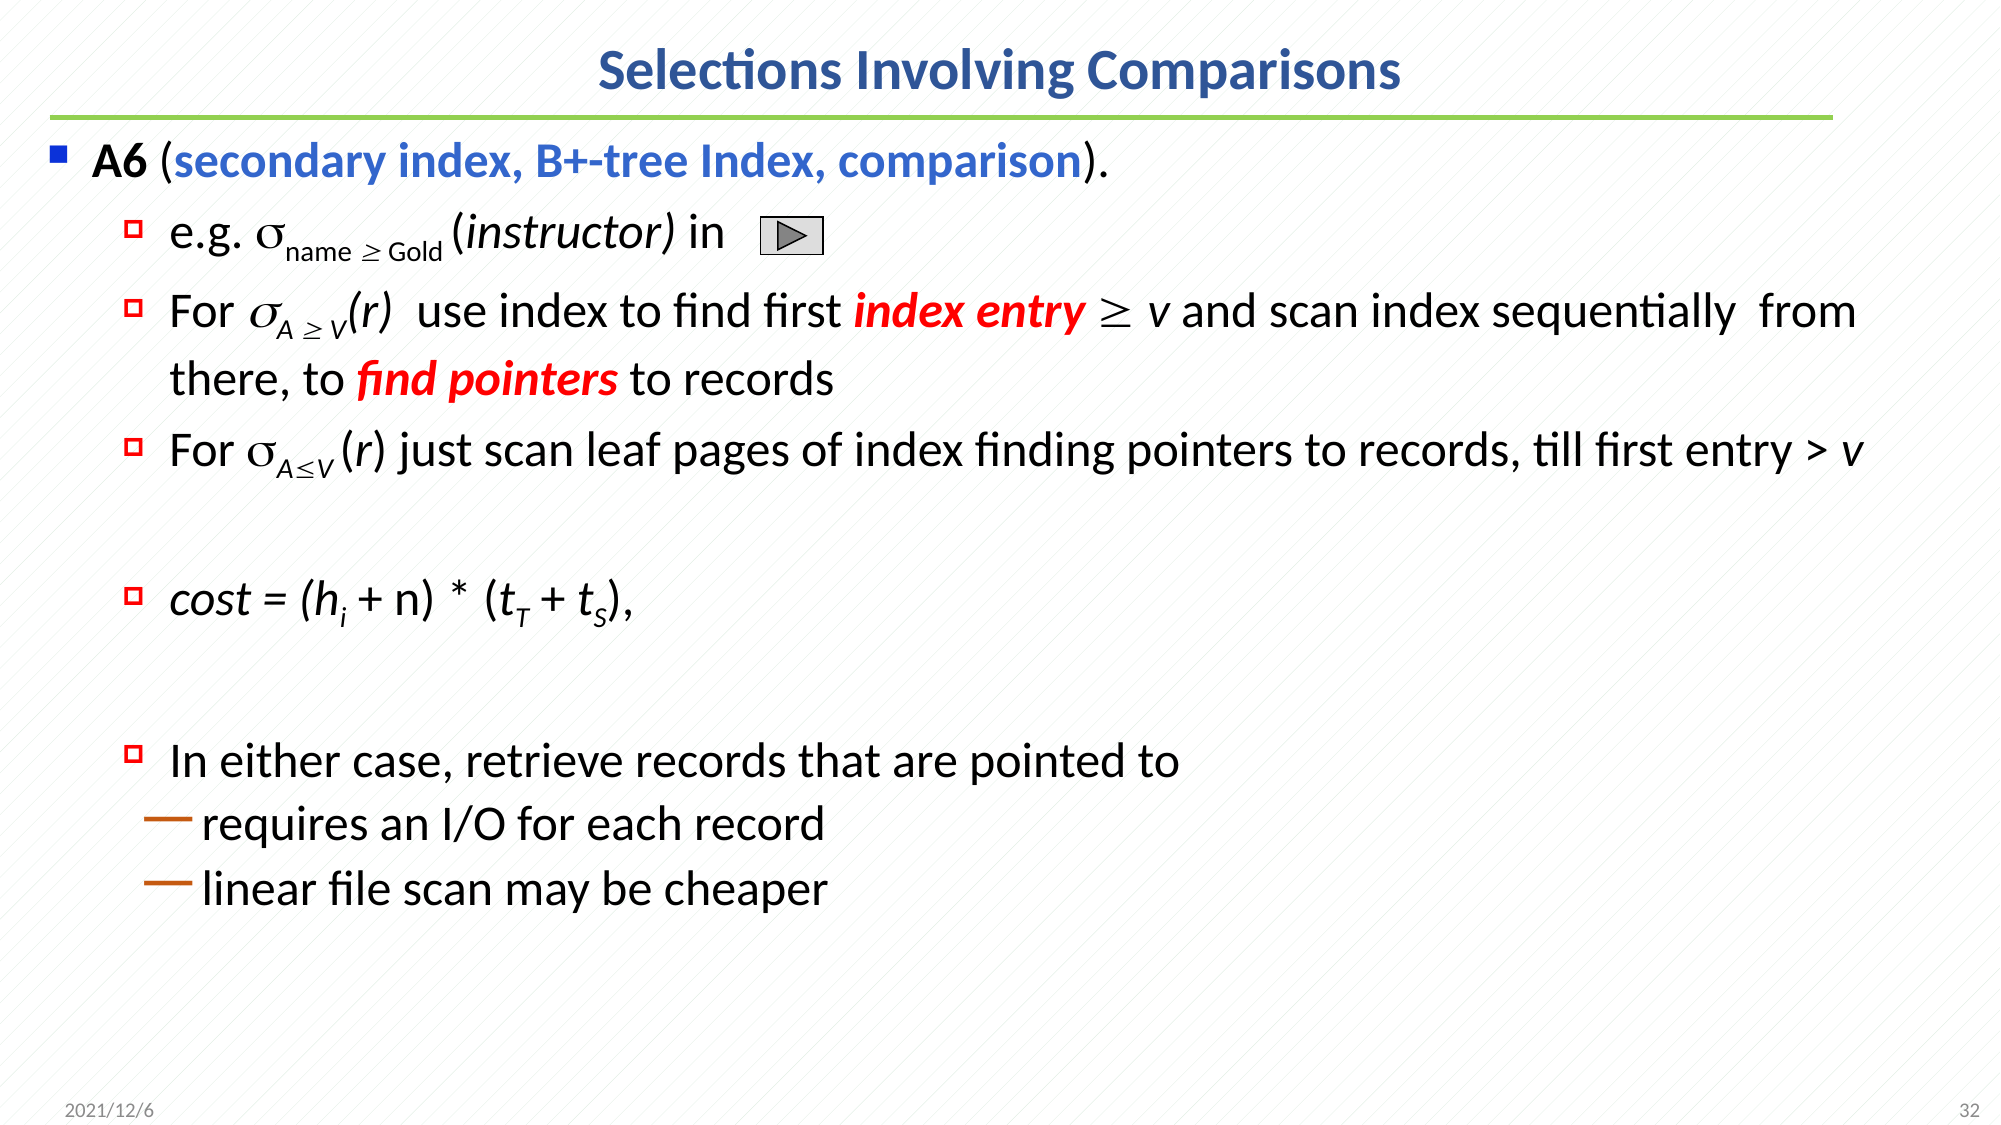

# Selections Involving Comparisons
A6 (secondary index, B+-tree Index, comparison).
e.g. σname ≥ Gold (instructor) in
For σA ≥ V(r)  use index to find first index entry ≥ v and scan index sequentially  from there, to find pointers to records
For σA≤V (r) just scan leaf pages of index finding pointers to records, till first entry > v

cost = (hi + n) * (tT + tS),

In either case, retrieve records that are pointed to
requires an I/O for each record
linear file scan may be cheaper

32
2021/12/6